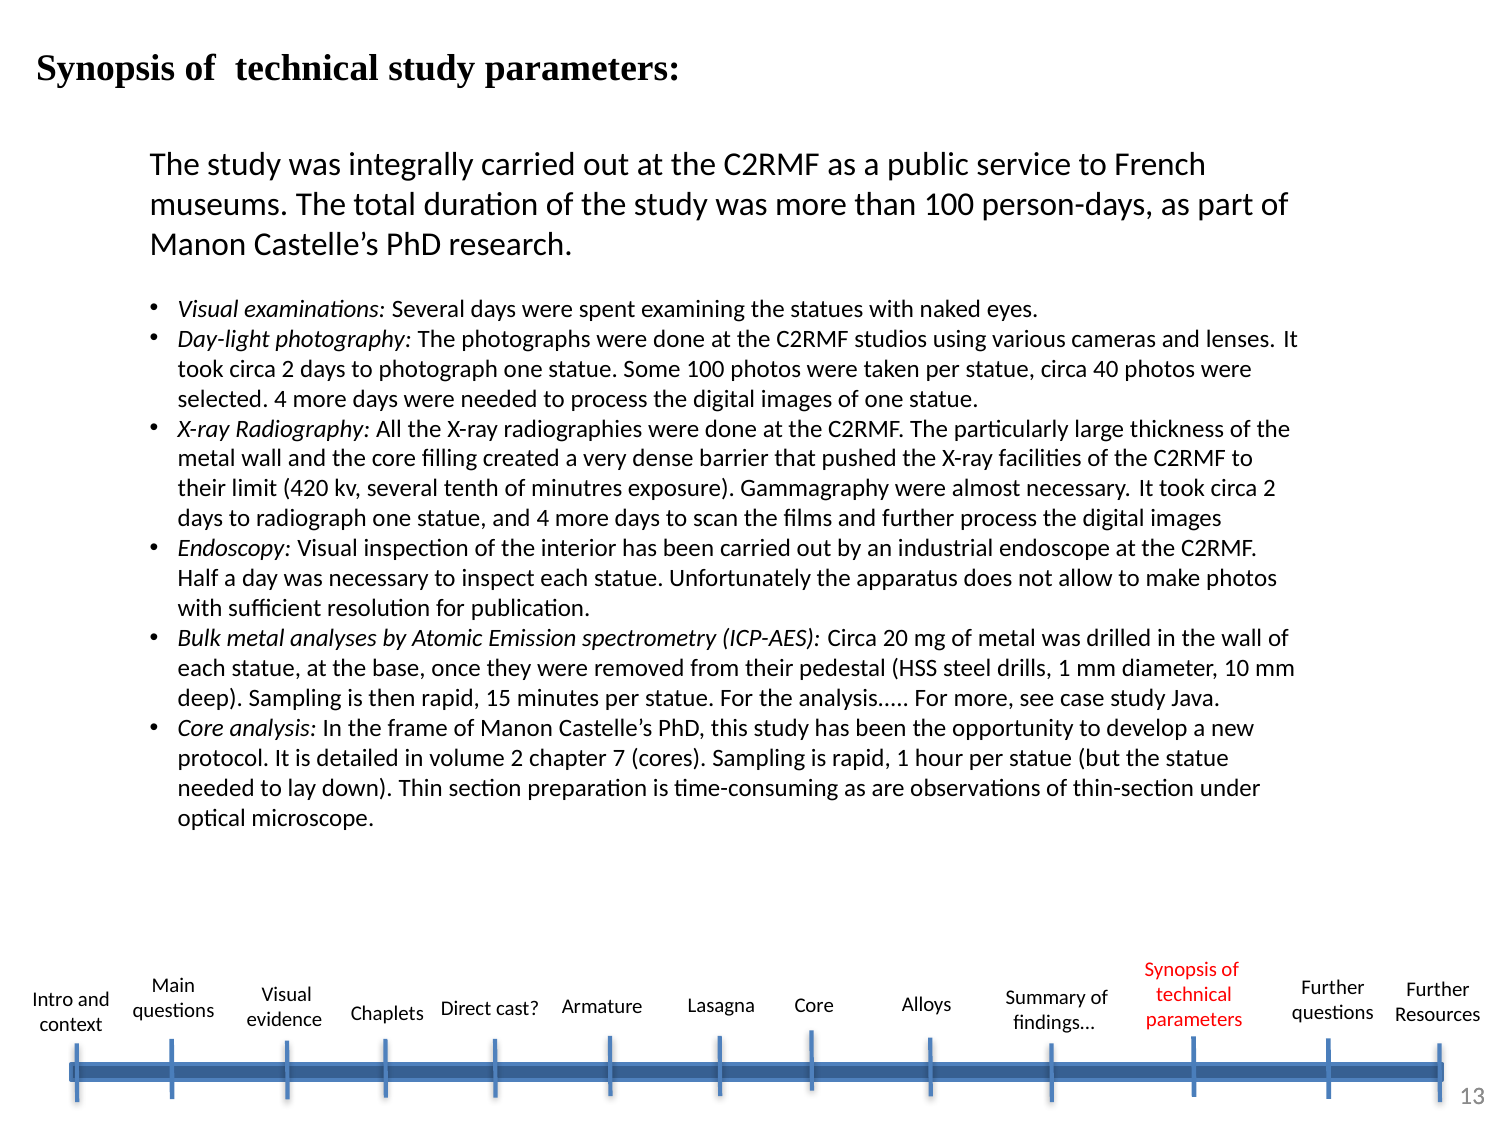

Synopsis of  technical study parameters:
The study was integrally carried out at the C2RMF as a public service to French museums. The total duration of the study was more than 100 person-days, as part of Manon Castelle’s PhD research.

Visual examinations: Several days were spent examining the statues with naked eyes.
Day-light photography: The photographs were done at the C2RMF studios using various cameras and lenses. It took circa 2 days to photograph one statue. Some 100 photos were taken per statue, circa 40 photos were selected. 4 more days were needed to process the digital images of one statue.
X-ray Radiography: All the X-ray radiographies were done at the C2RMF. The particularly large thickness of the metal wall and the core filling created a very dense barrier that pushed the X-ray facilities of the C2RMF to their limit (420 kv, several tenth of minutres exposure). Gammagraphy were almost necessary. It took circa 2 days to radiograph one statue, and 4 more days to scan the films and further process the digital images
Endoscopy: Visual inspection of the interior has been carried out by an industrial endoscope at the C2RMF. Half a day was necessary to inspect each statue. Unfortunately the apparatus does not allow to make photos with sufficient resolution for publication.
Bulk metal analyses by Atomic Emission spectrometry (ICP-AES): Circa 20 mg of metal was drilled in the wall of each statue, at the base, once they were removed from their pedestal (HSS steel drills, 1 mm diameter, 10 mm deep). Sampling is then rapid, 15 minutes per statue. For the analysis..... For more, see case study Java.
Core analysis: In the frame of Manon Castelle’s PhD, this study has been the opportunity to develop a new protocol. It is detailed in volume 2 chapter 7 (cores). Sampling is rapid, 1 hour per statue (but the statue needed to lay down). Thin section preparation is time-consuming as are observations of thin-section under optical microscope.

Synopsis of  technical parameters
Further Resources
Visual evidence
Summary of findings...
Alloys
Armature
Chaplets

Intro and context
Main questions
Lasagna
Direct cast?
Further questions
Core
 (Monument de cœur du connétable Anne de Montmorency© F Bewer)
13
13